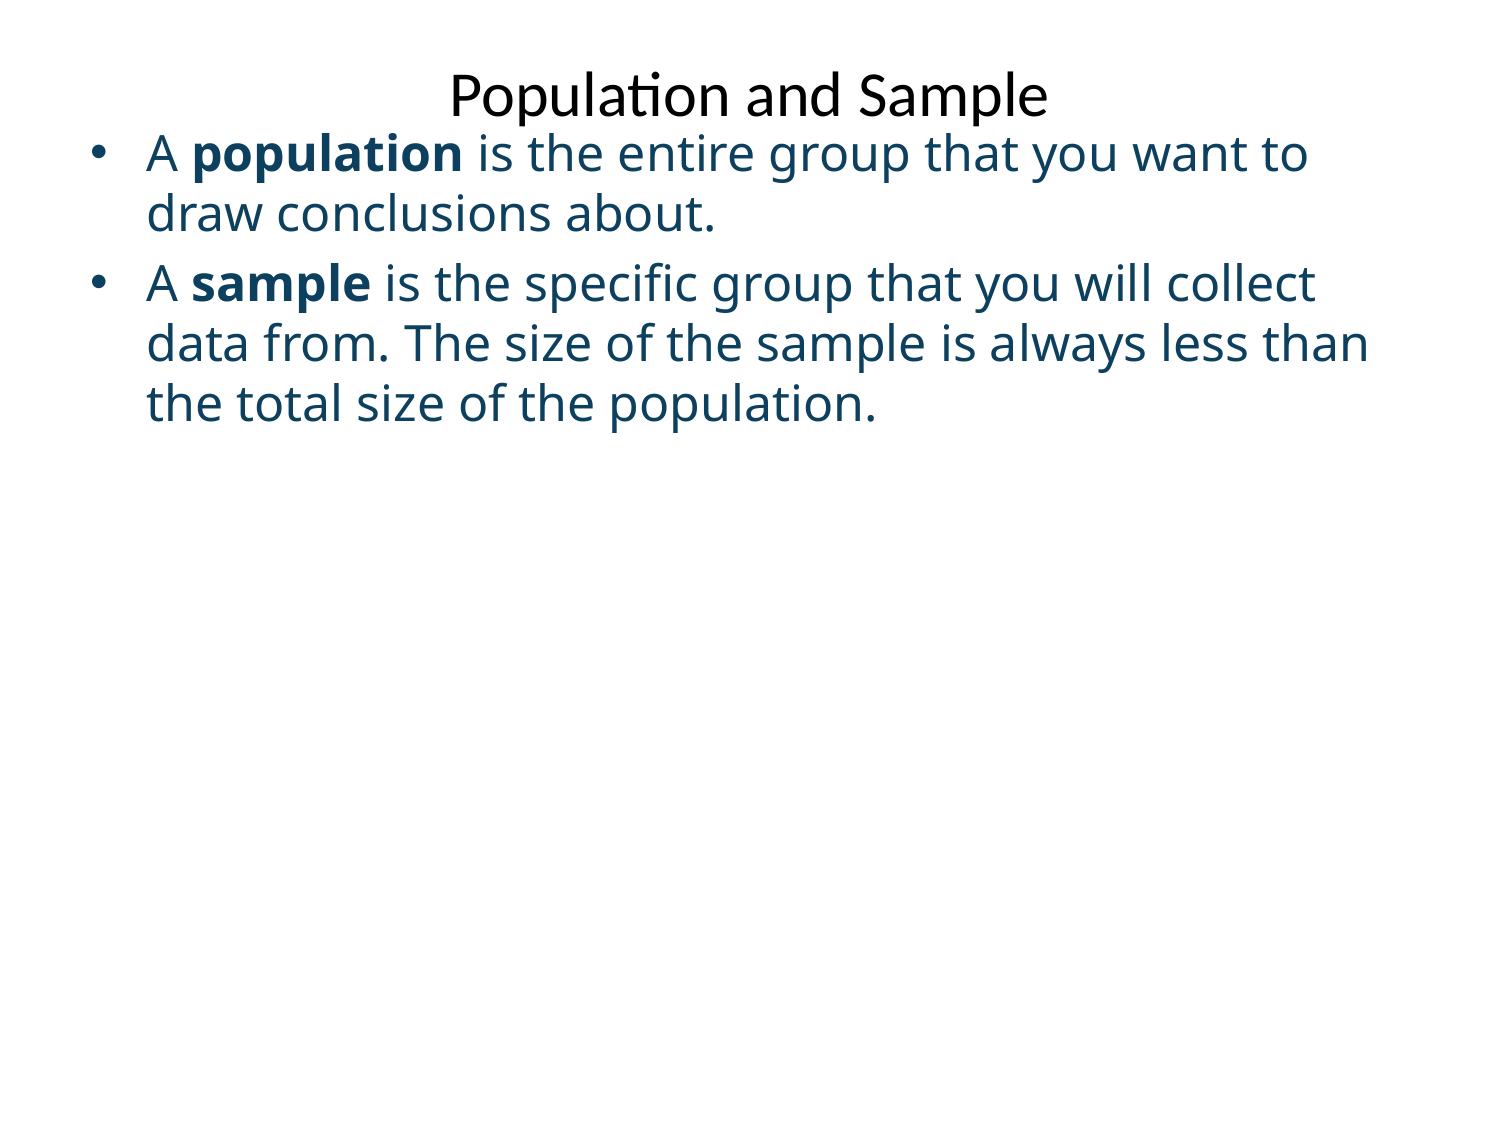

# Population and Sample
A population is the entire group that you want to draw conclusions about.
A sample is the specific group that you will collect data from. The size of the sample is always less than the total size of the population.